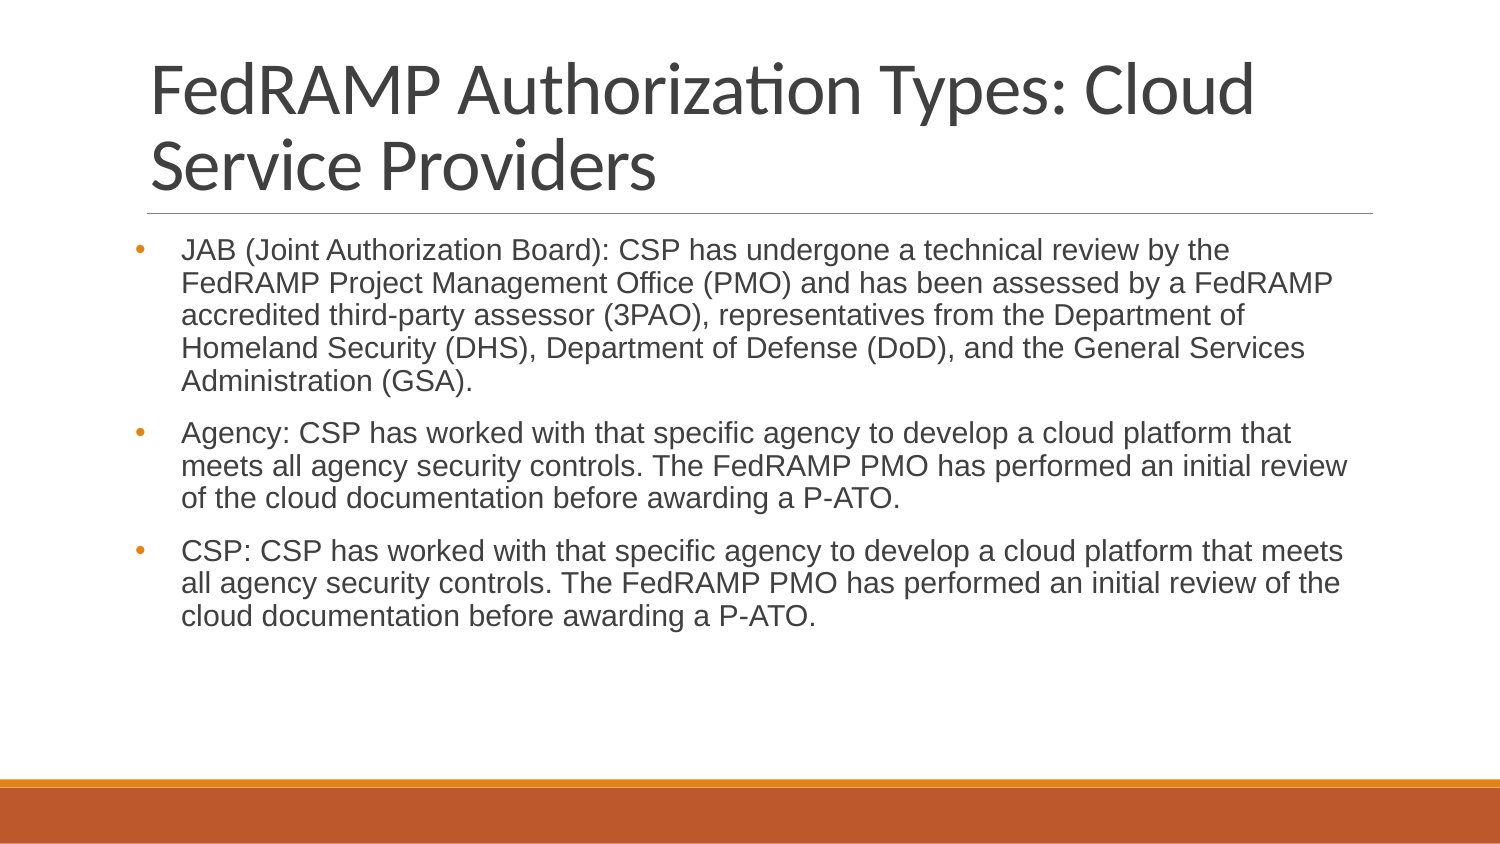

# FedRAMP Authorization Types: Cloud Service Providers
JAB (Joint Authorization Board): CSP has undergone a technical review by the FedRAMP Project Management Office (PMO) and has been assessed by a FedRAMP accredited third-party assessor (3PAO), representatives from the Department of Homeland Security (DHS), Department of Defense (DoD), and the General Services Administration (GSA).
Agency: CSP has worked with that specific agency to develop a cloud platform that meets all agency security controls. The FedRAMP PMO has performed an initial review of the cloud documentation before awarding a P-ATO.
CSP: CSP has worked with that specific agency to develop a cloud platform that meets all agency security controls. The FedRAMP PMO has performed an initial review of the cloud documentation before awarding a P-ATO.